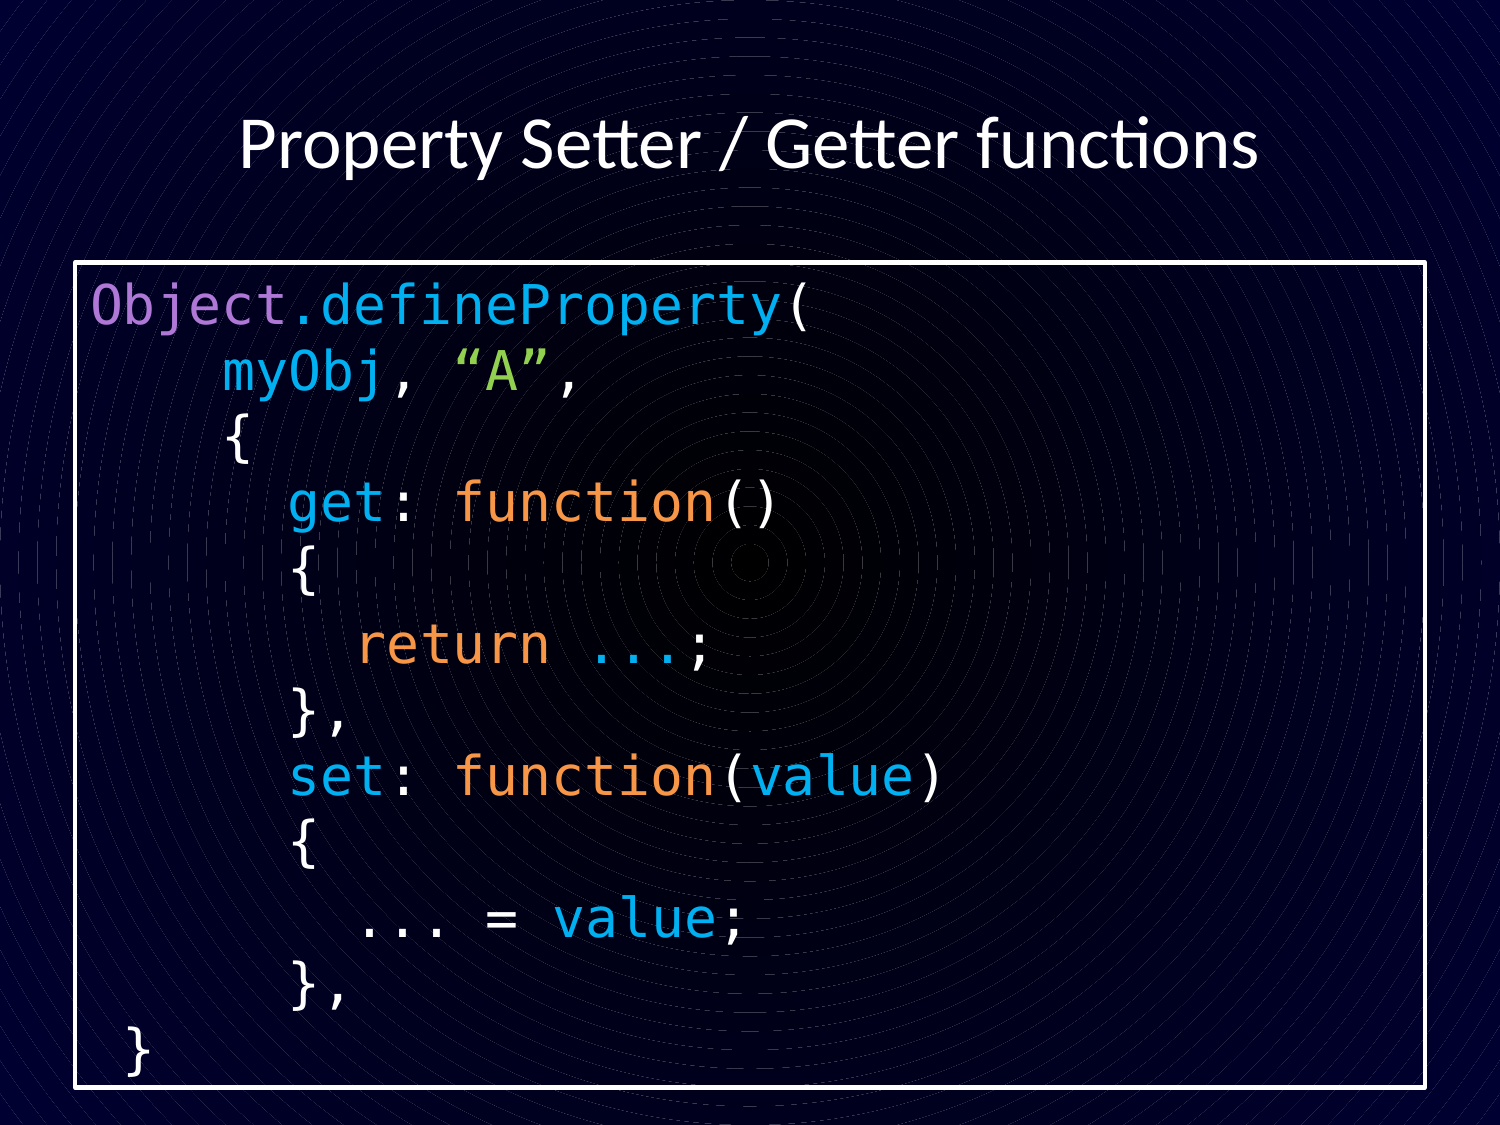

# Property Setter / Getter functions
Object.defineProperty(
    myObj, “A”,
    {
      get: function()
      {
        return ...;
      },
      set: function(value)
      {
        ... = value;
      },
 }